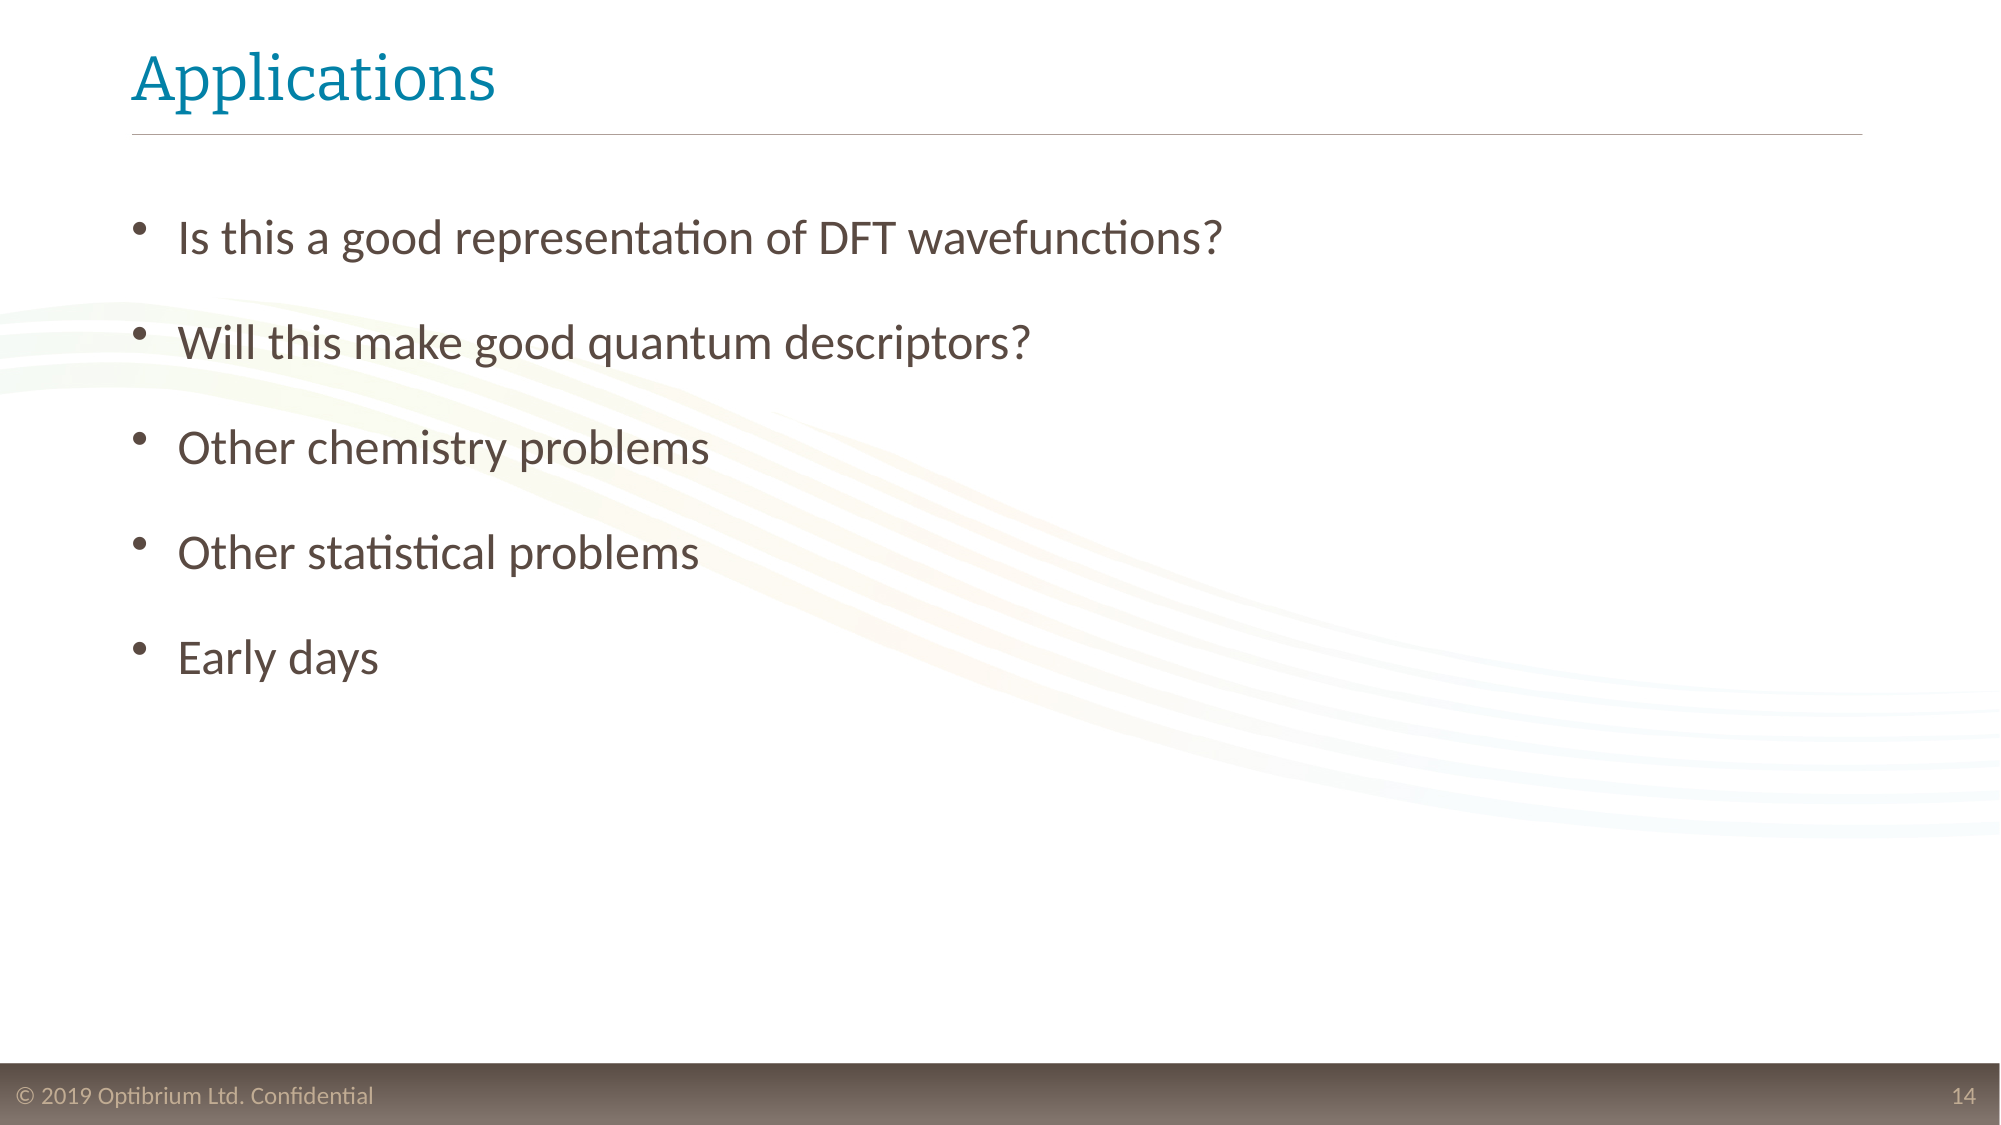

# Applications
Is this a good representation of DFT wavefunctions?
Will this make good quantum descriptors?
Other chemistry problems
Other statistical problems
Early days
14